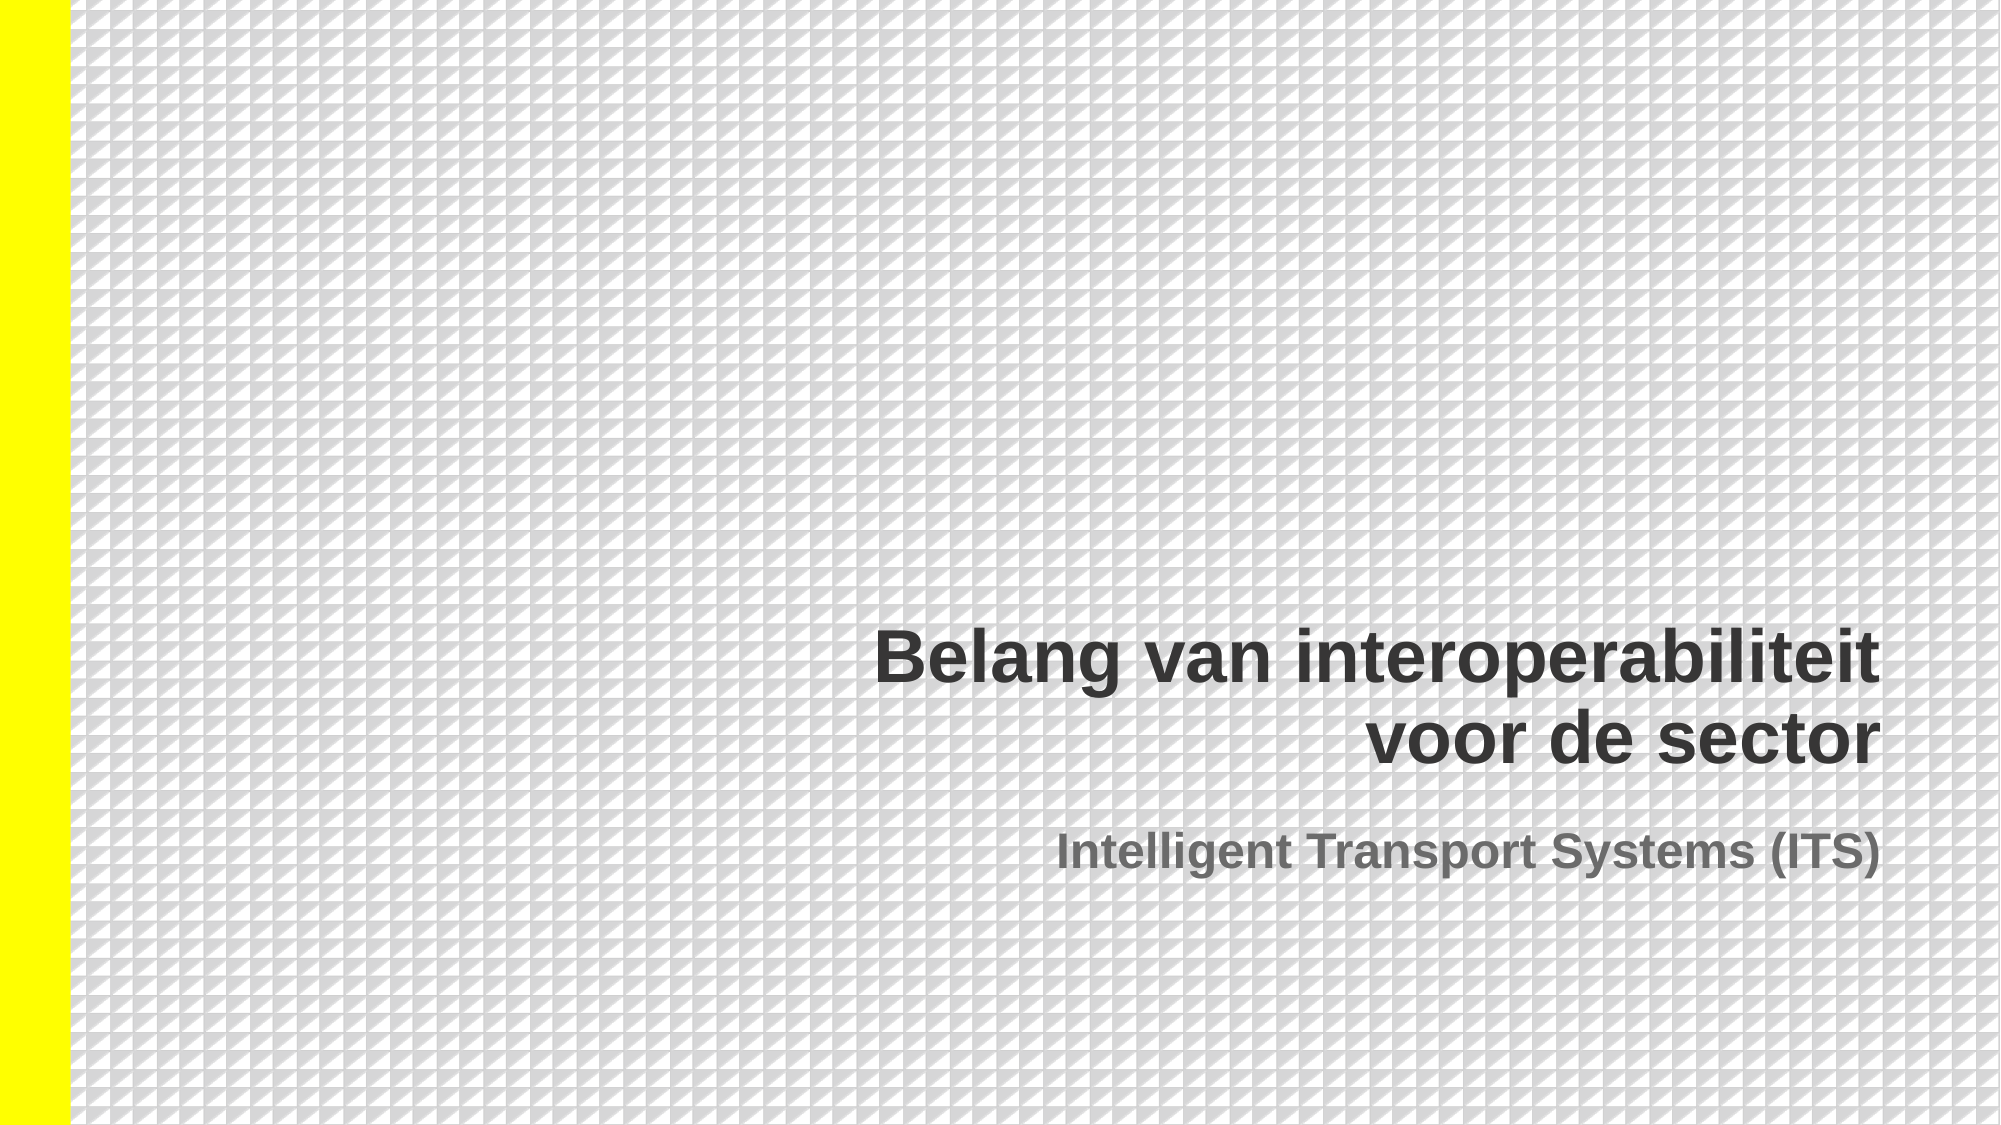

# Belang van interoperabiliteit voor de sector
Intelligent Transport Systems (ITS)